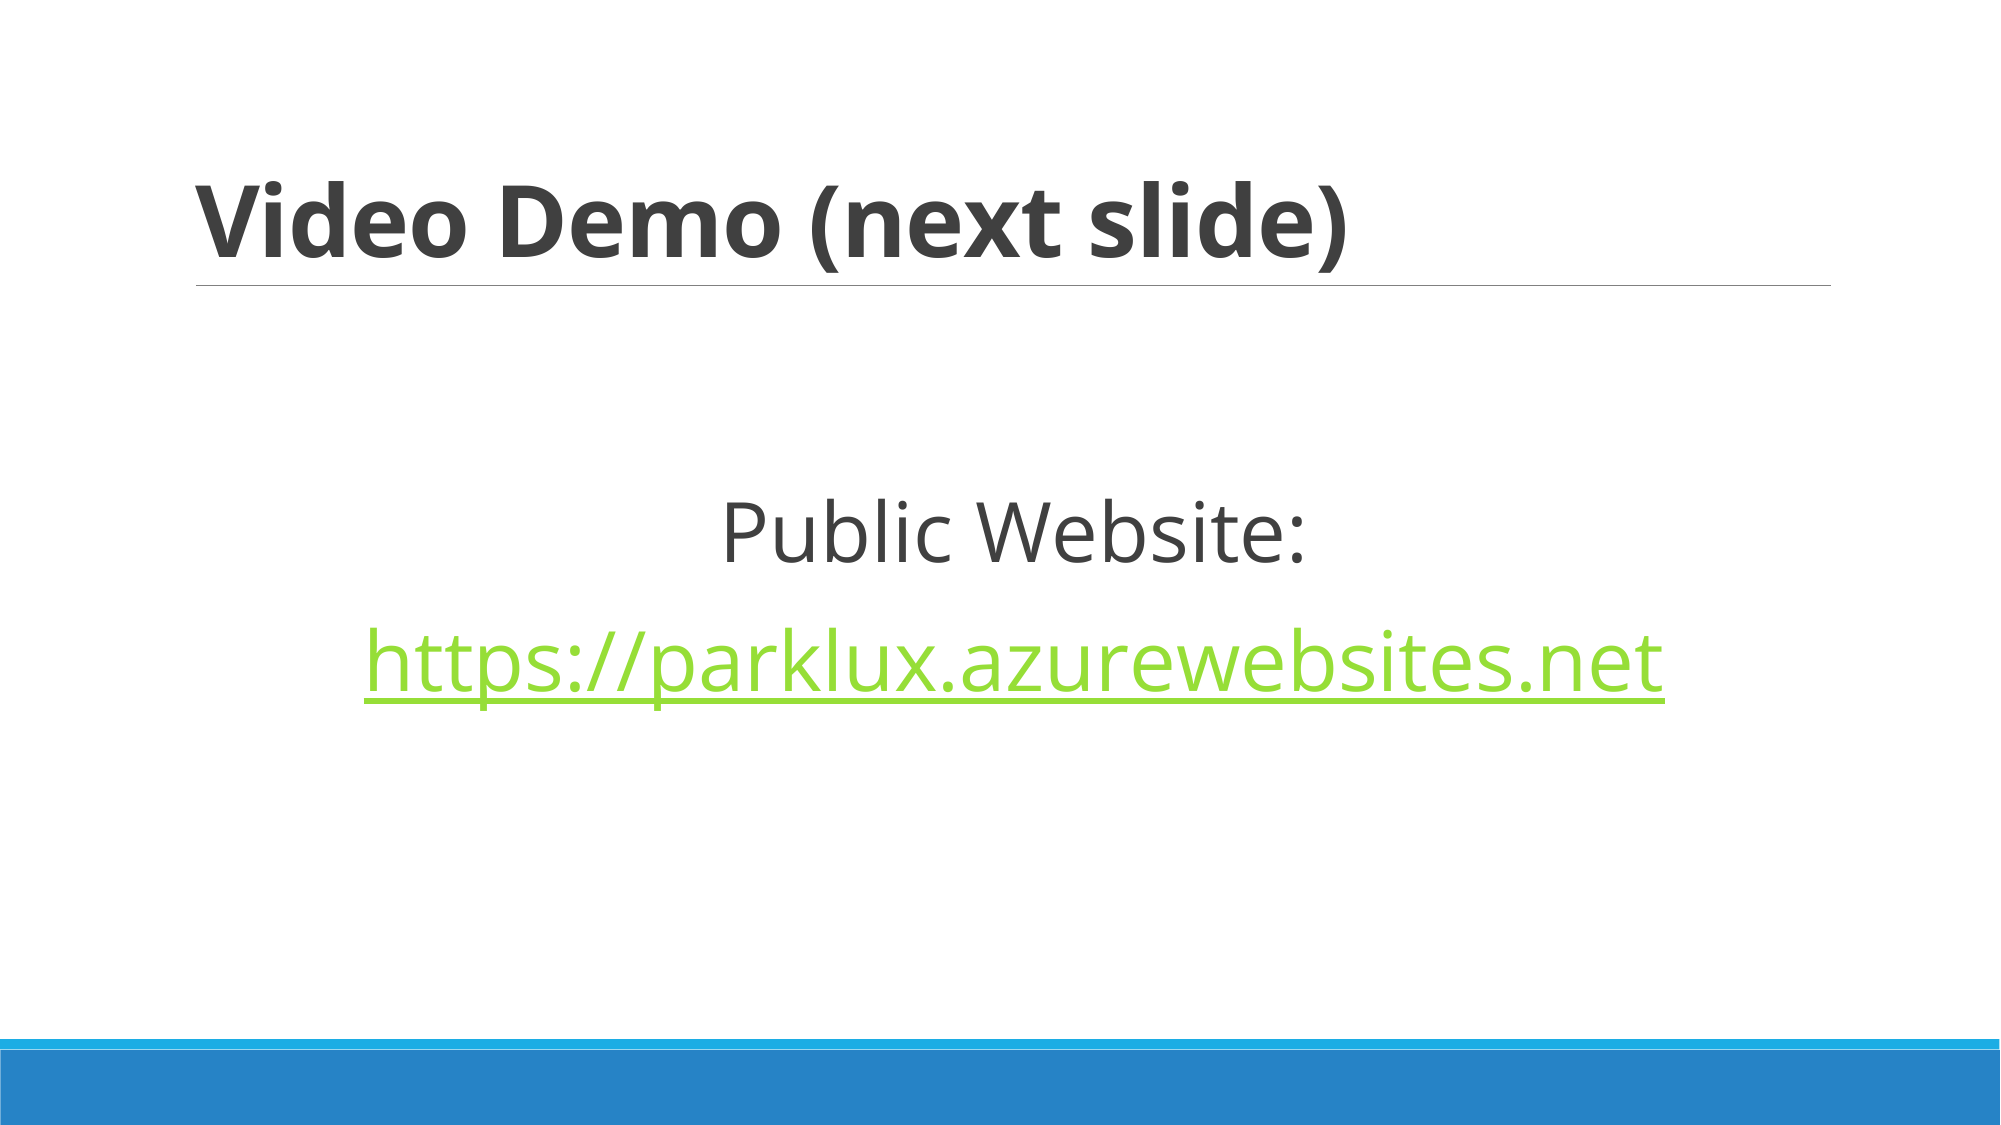

# Video Demo (next slide)
Public Website:
https://parklux.azurewebsites.net